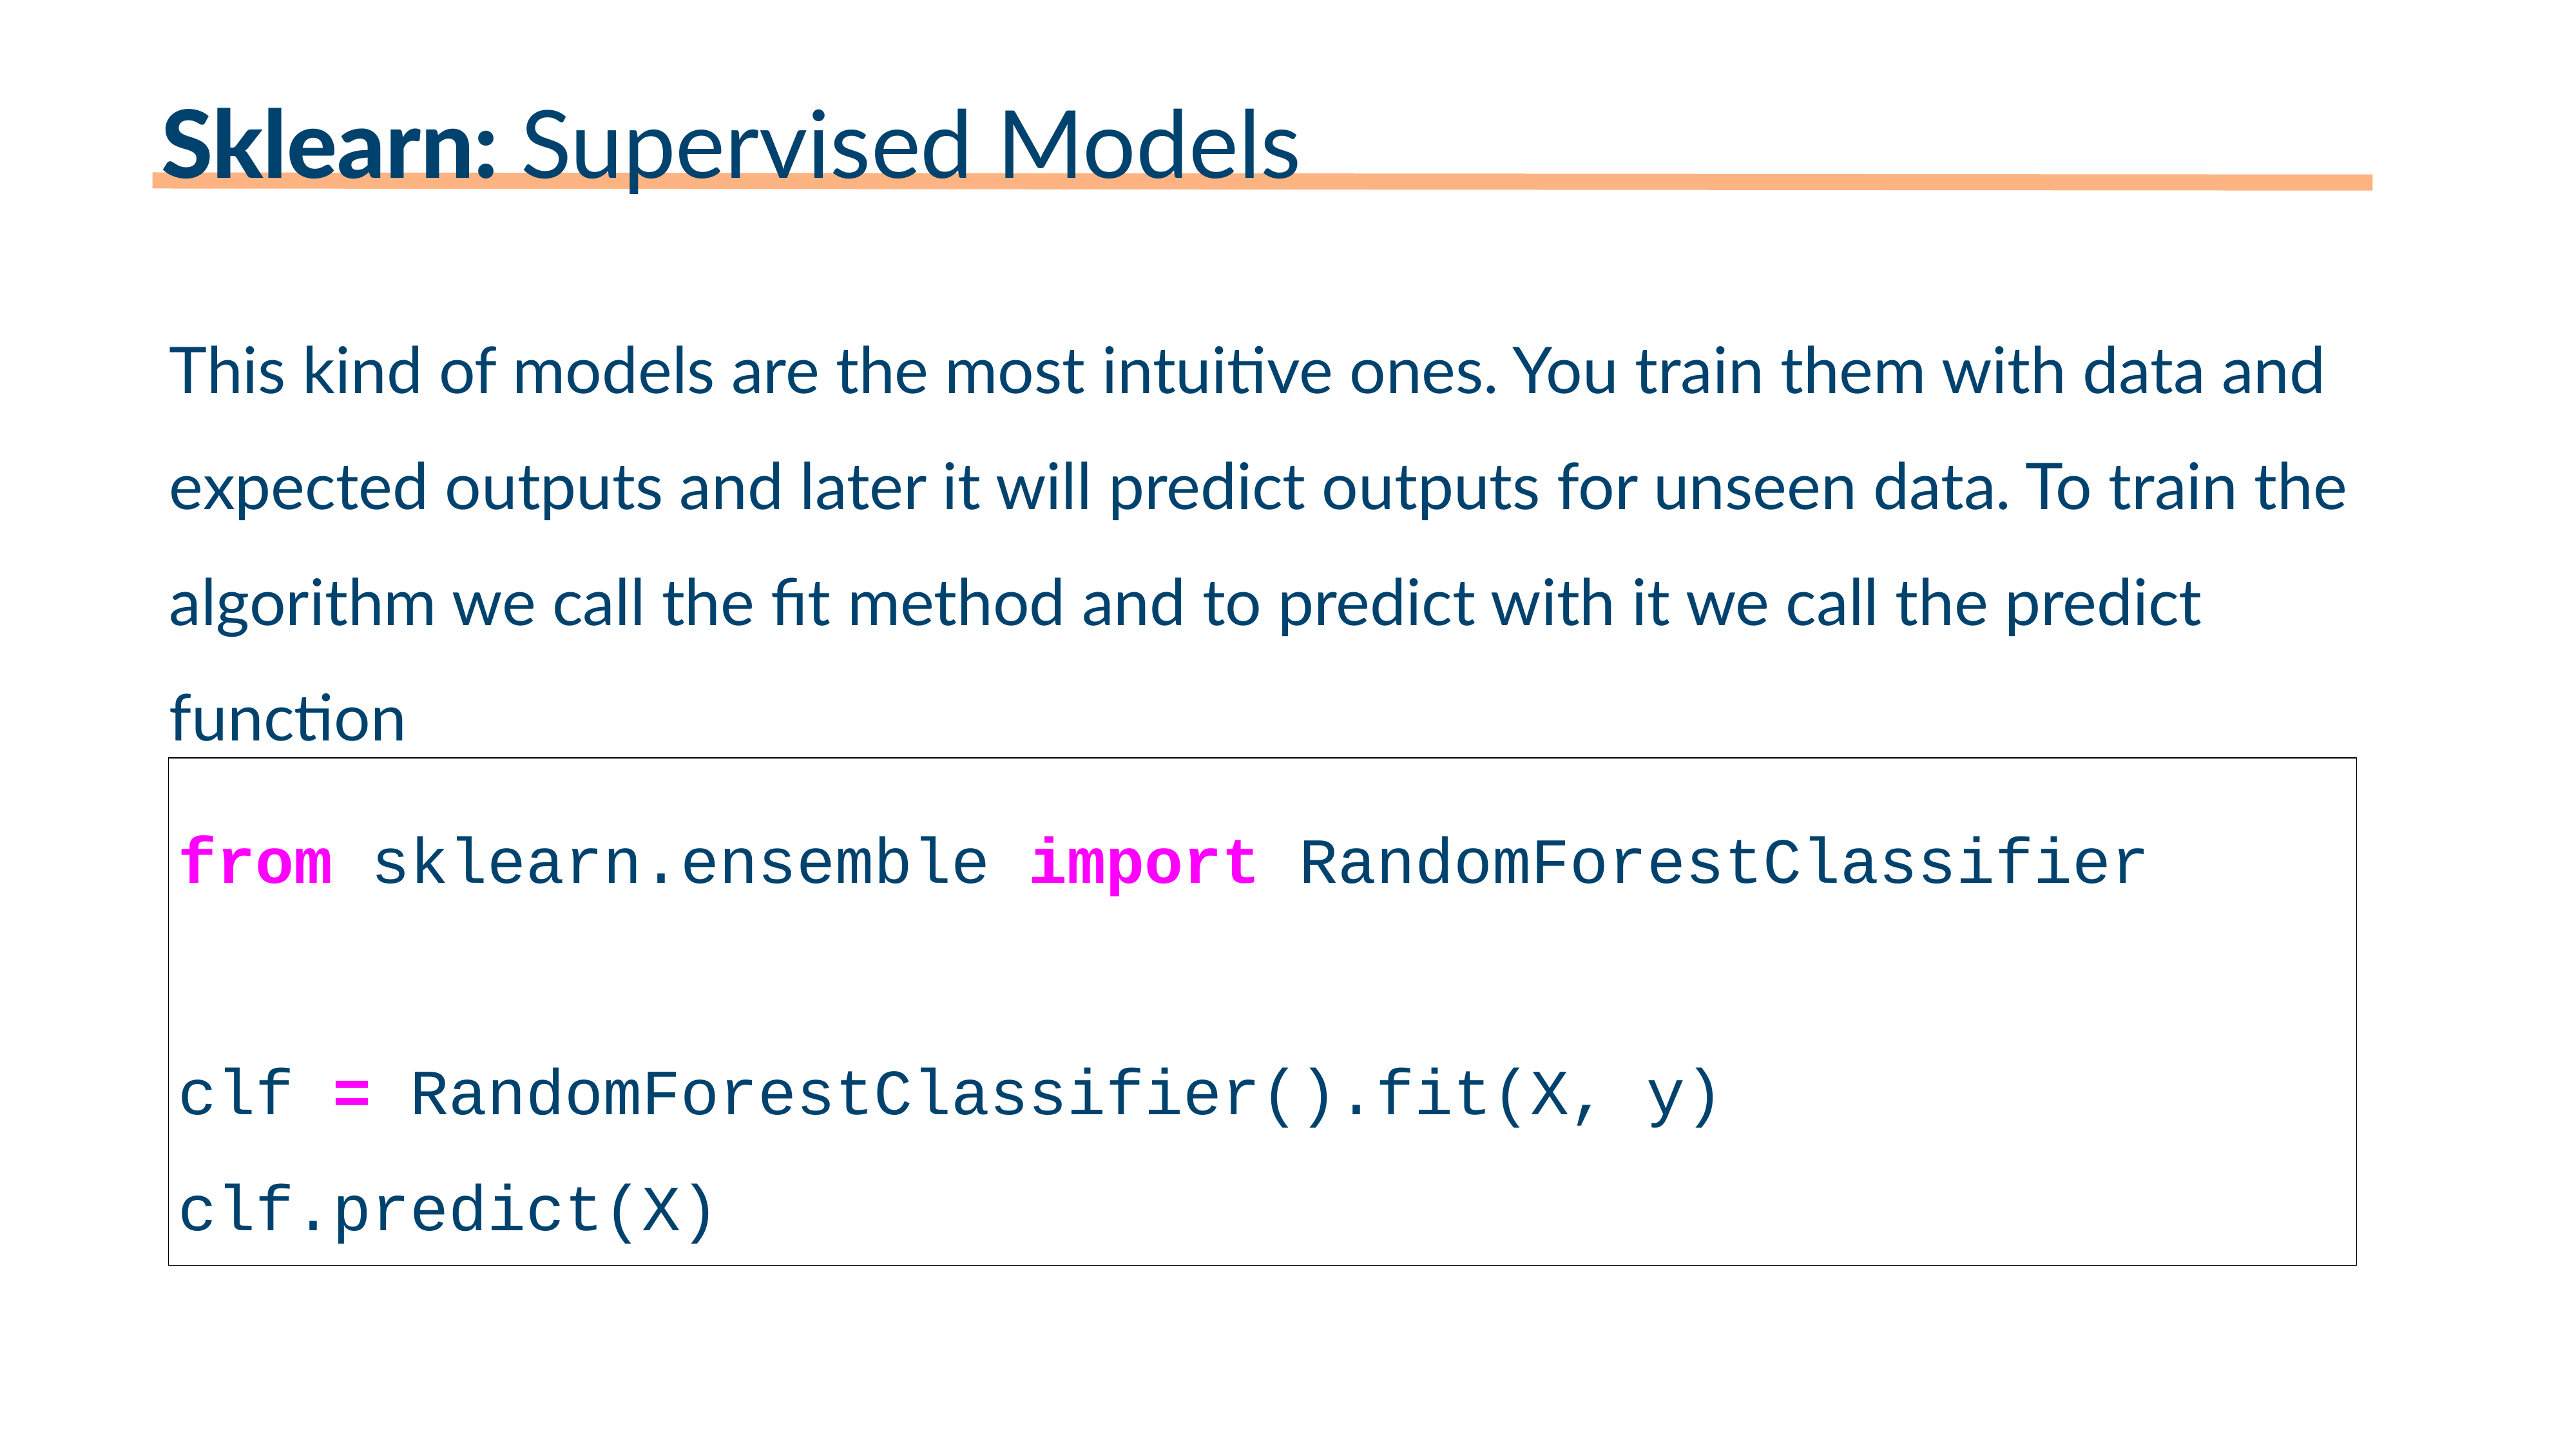

Sklearn: Supervised Models
This kind of models are the most intuitive ones. You train them with data and expected outputs and later it will predict outputs for unseen data. To train the algorithm we call the fit method and to predict with it we call the predict function

from sklearn.ensemble import RandomForestClassifier

clf = RandomForestClassifier().fit(X, y)
clf.predict(X)